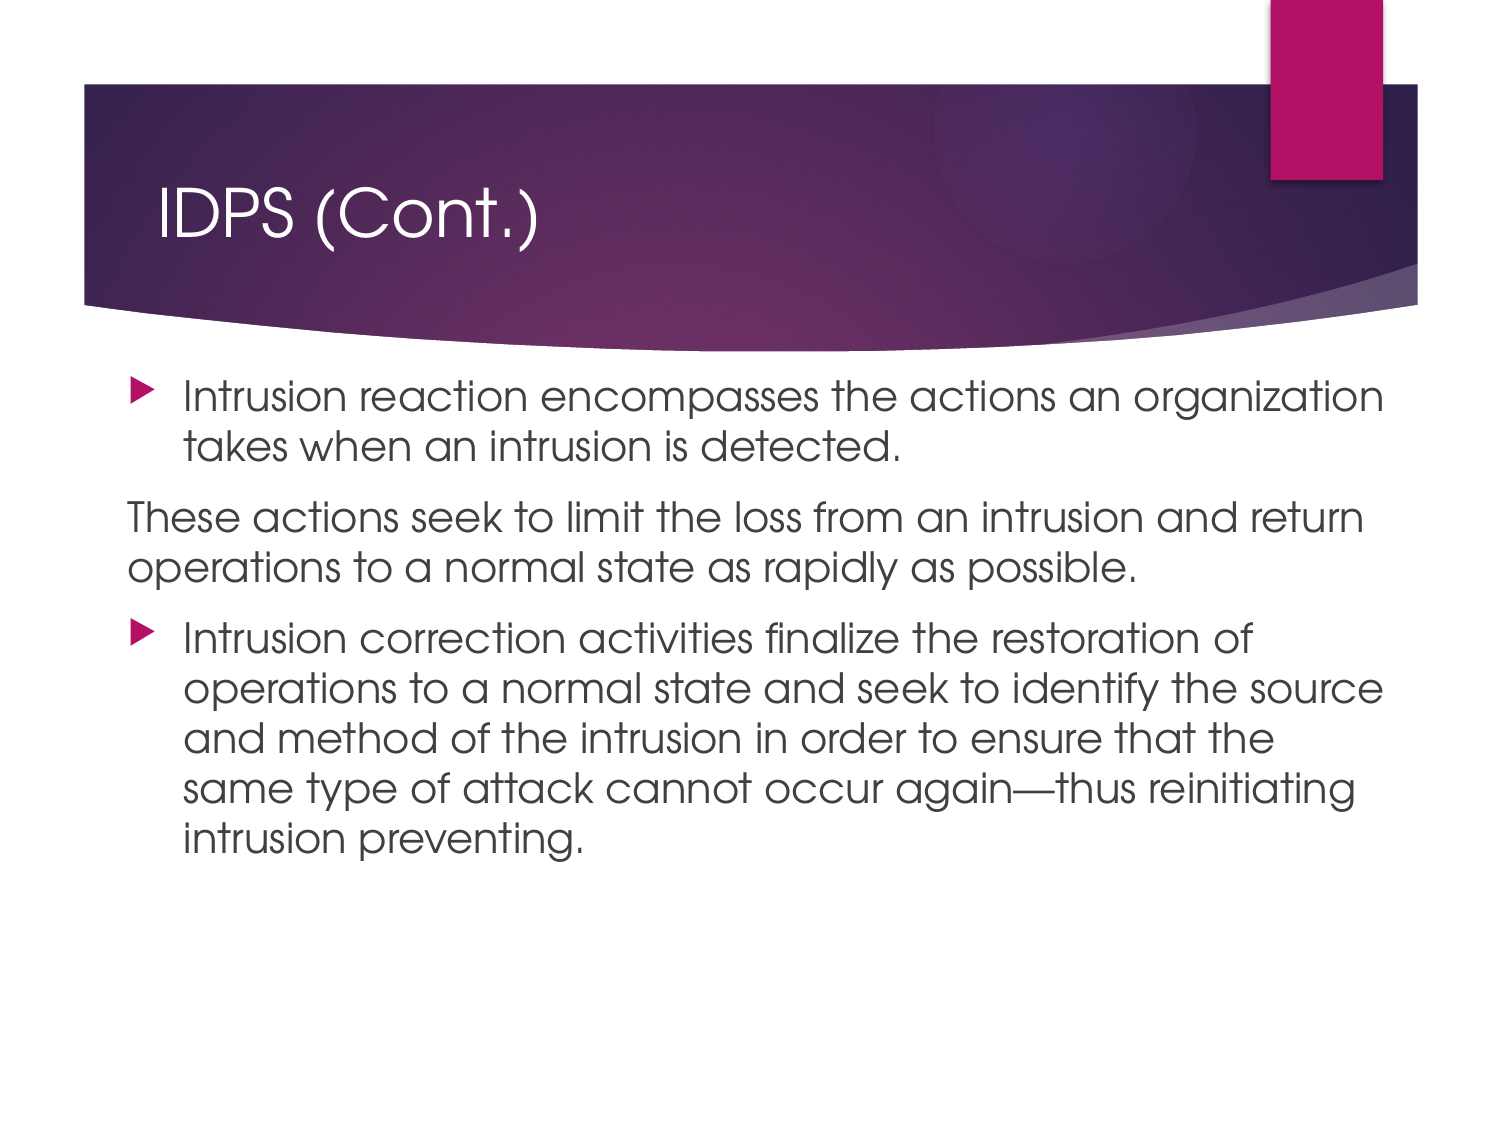

# IDPS (Cont.)
Intrusion reaction encompasses the actions an organization takes when an intrusion is detected.
These actions seek to limit the loss from an intrusion and return operations to a normal state as rapidly as possible.
Intrusion correction activities finalize the restoration of operations to a normal state and seek to identify the source and method of the intrusion in order to ensure that the same type of attack cannot occur again—thus reinitiating intrusion preventing.